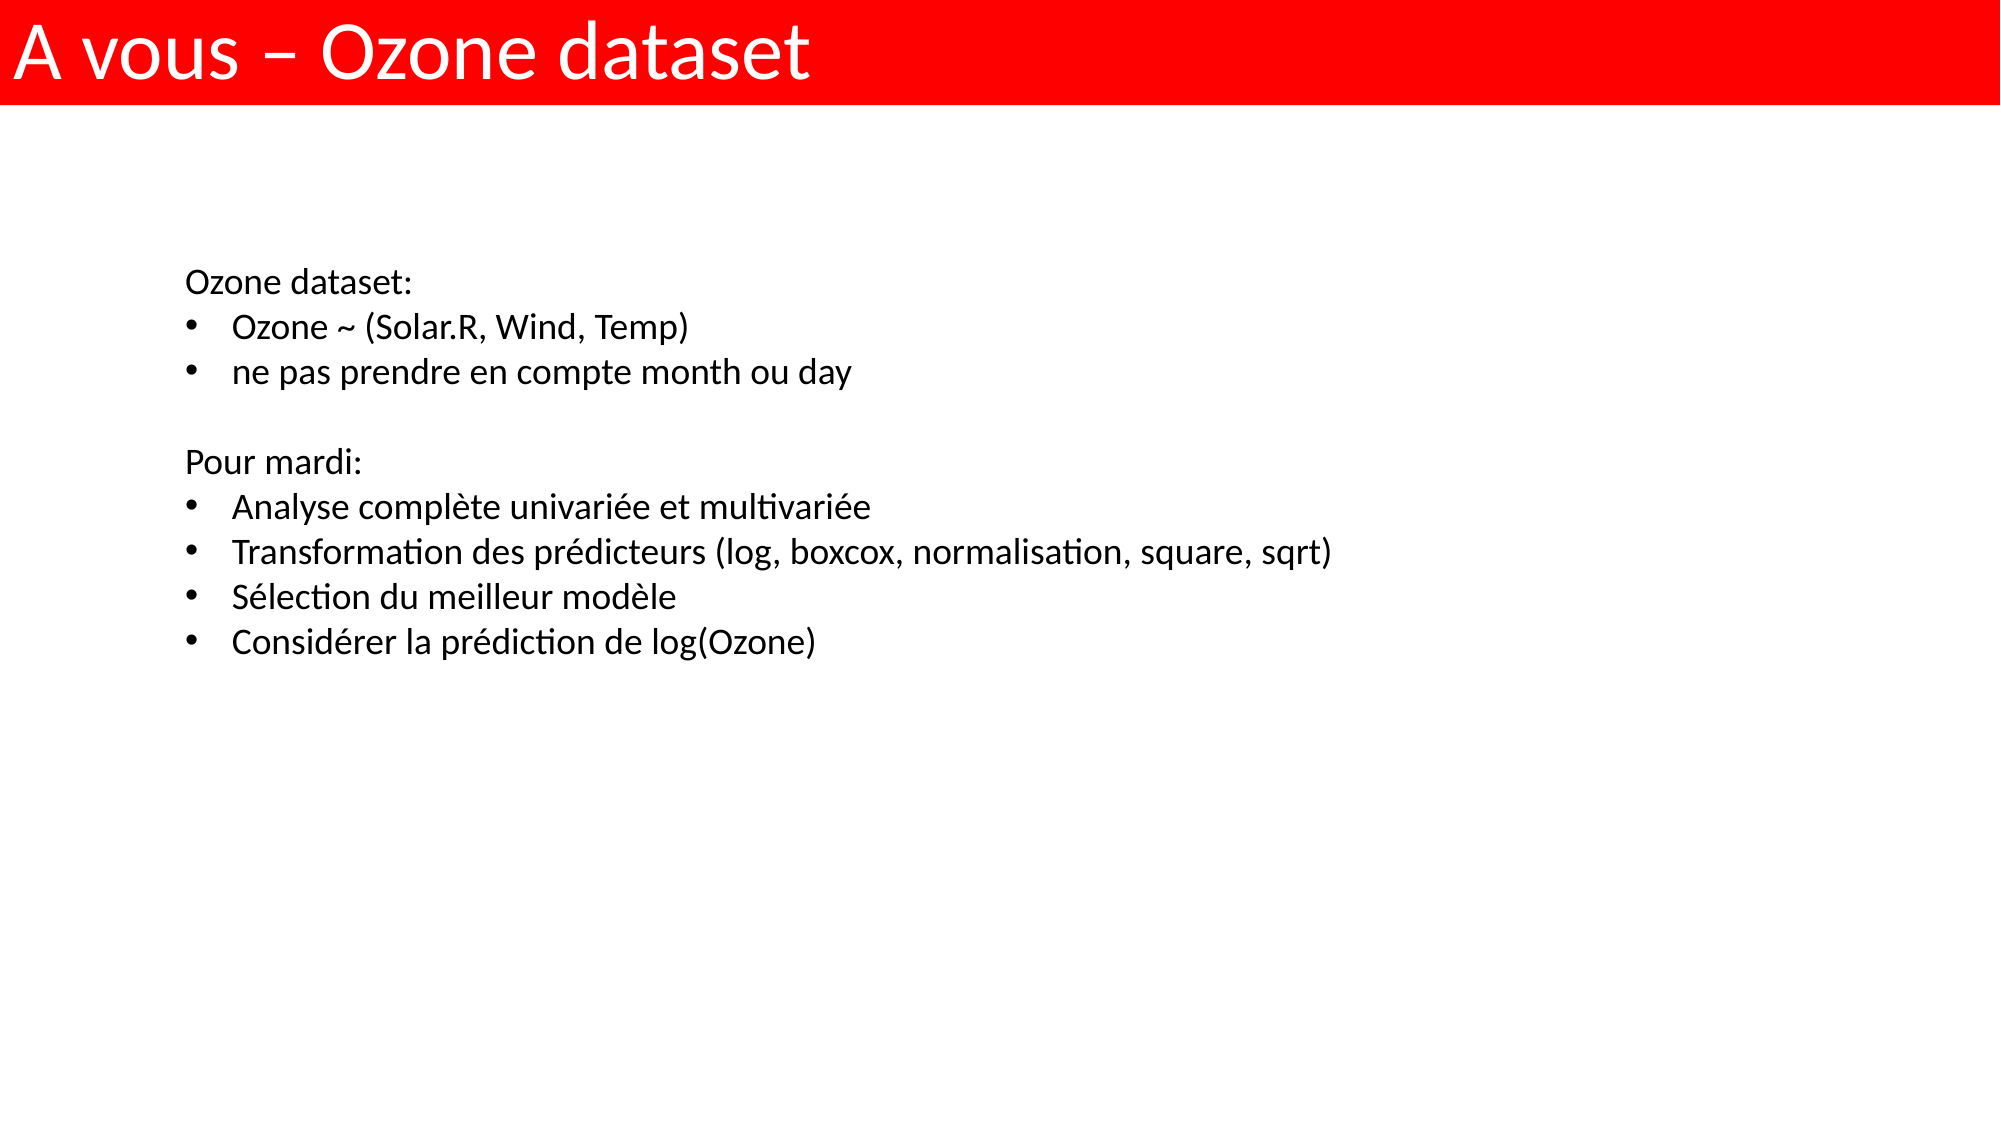

A vous – Ozone dataset
Ozone dataset:
Ozone ~ (Solar.R, Wind, Temp)
ne pas prendre en compte month ou day

Pour mardi:
Analyse complète univariée et multivariée
Transformation des prédicteurs (log, boxcox, normalisation, square, sqrt)
Sélection du meilleur modèle
Considérer la prédiction de log(Ozone)